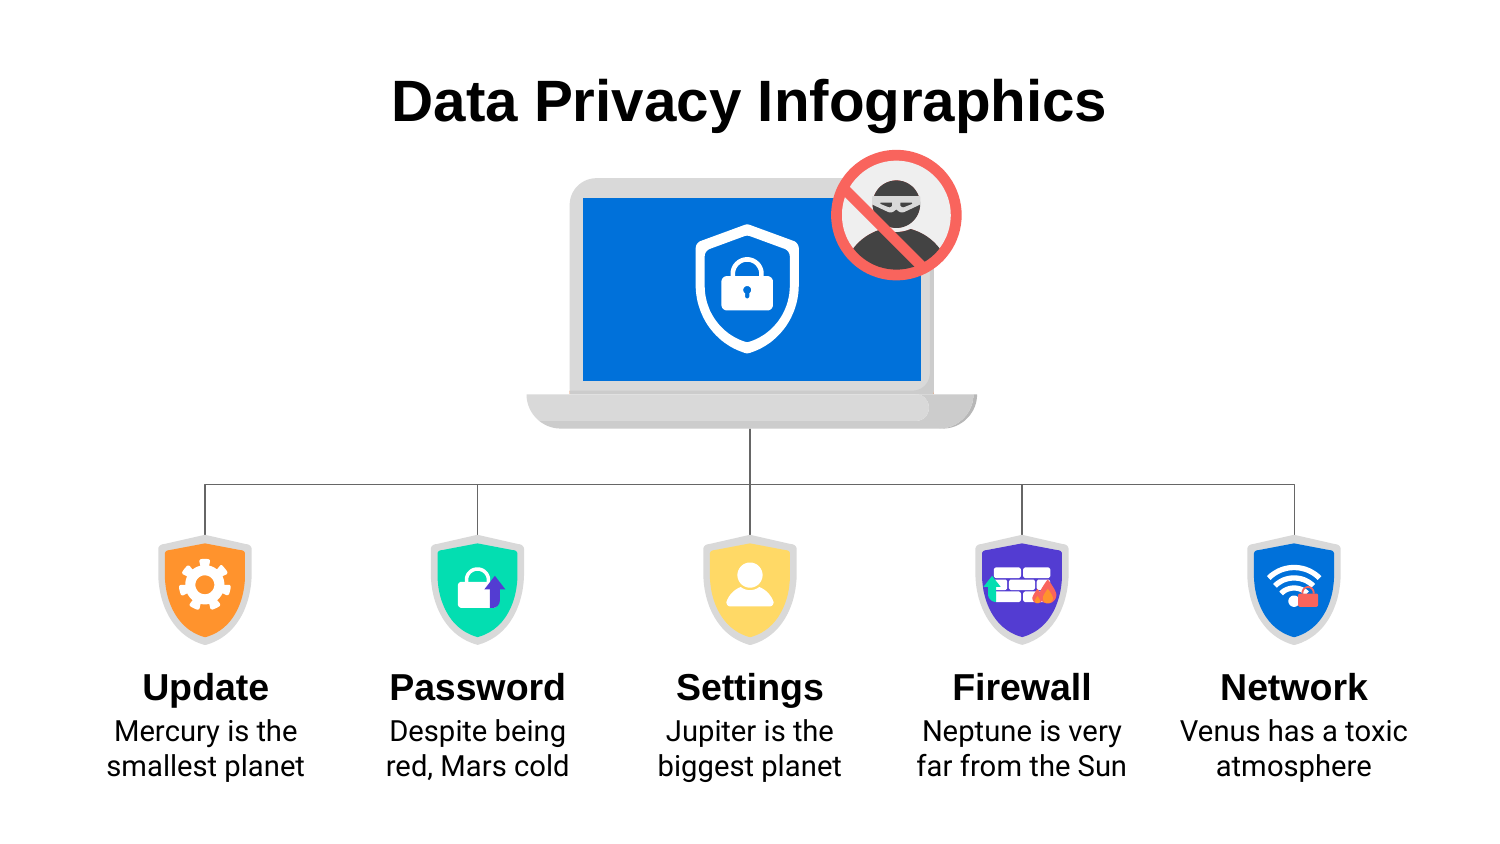

# Data Privacy Infographics

Update
Mercury is the smallest planet
Password
Despite being red, Mars cold
Settings
Jupiter is the biggest planet
Firewall
Neptune is very far from the Sun
Network
Venus has a toxic atmosphere